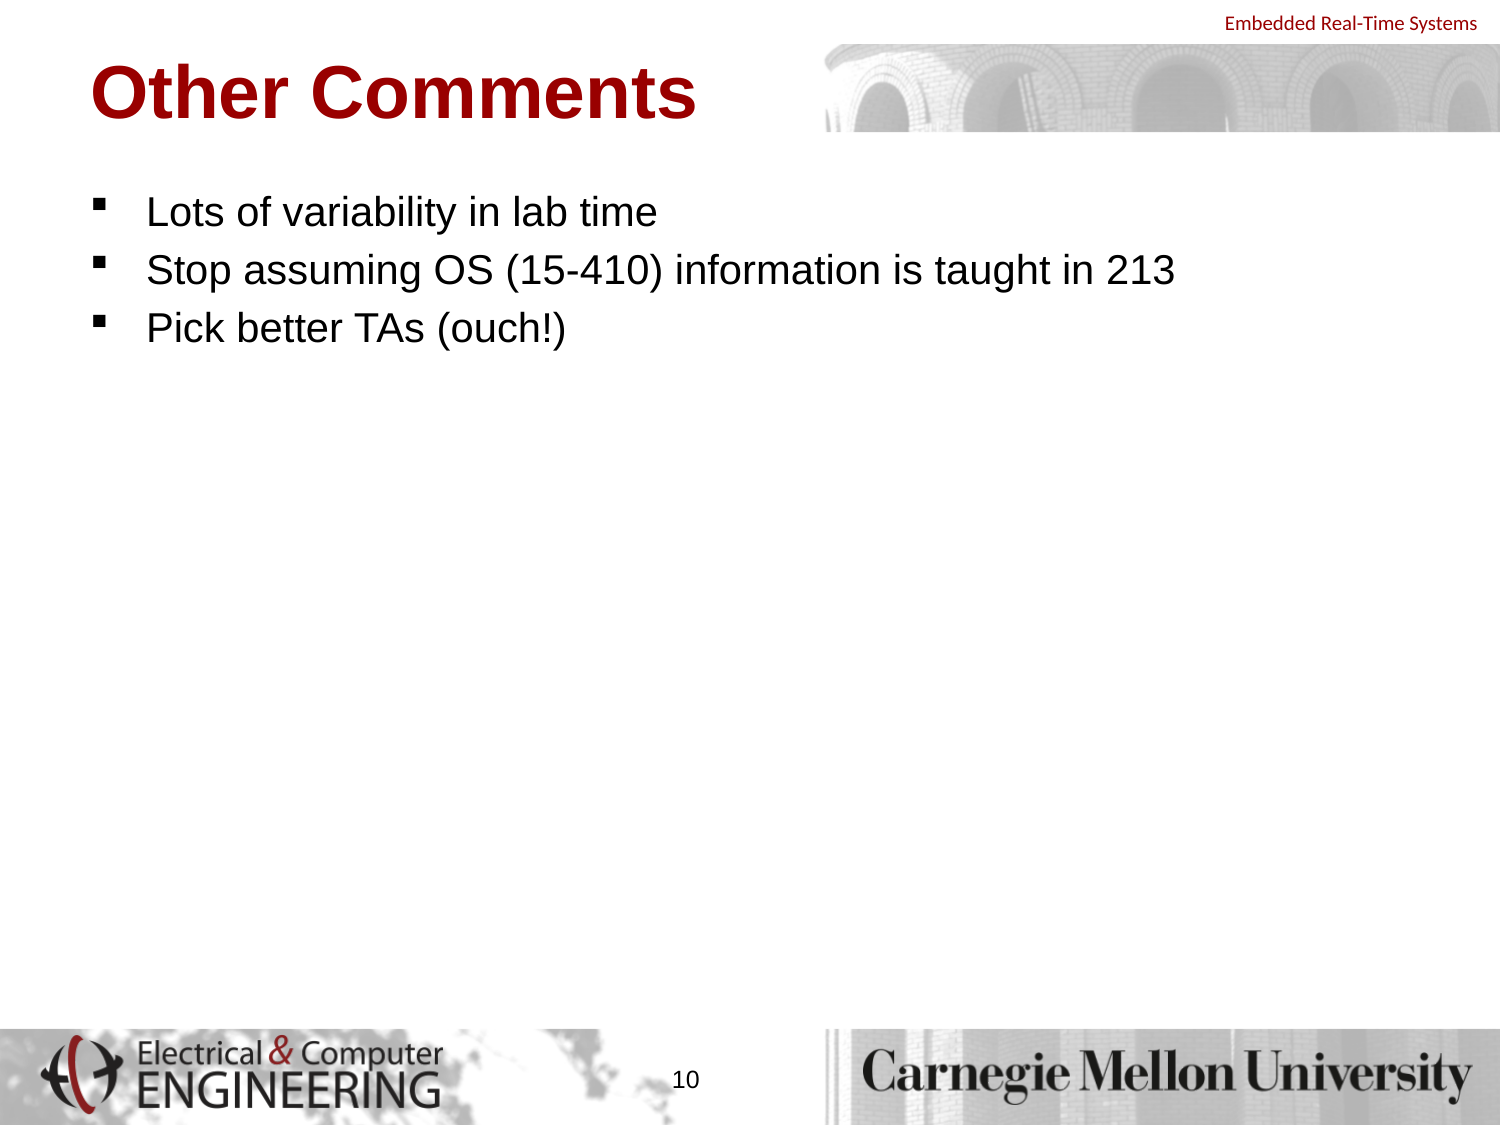

# Other Comments
Lots of variability in lab time
Stop assuming OS (15-410) information is taught in 213
Pick better TAs (ouch!)

10